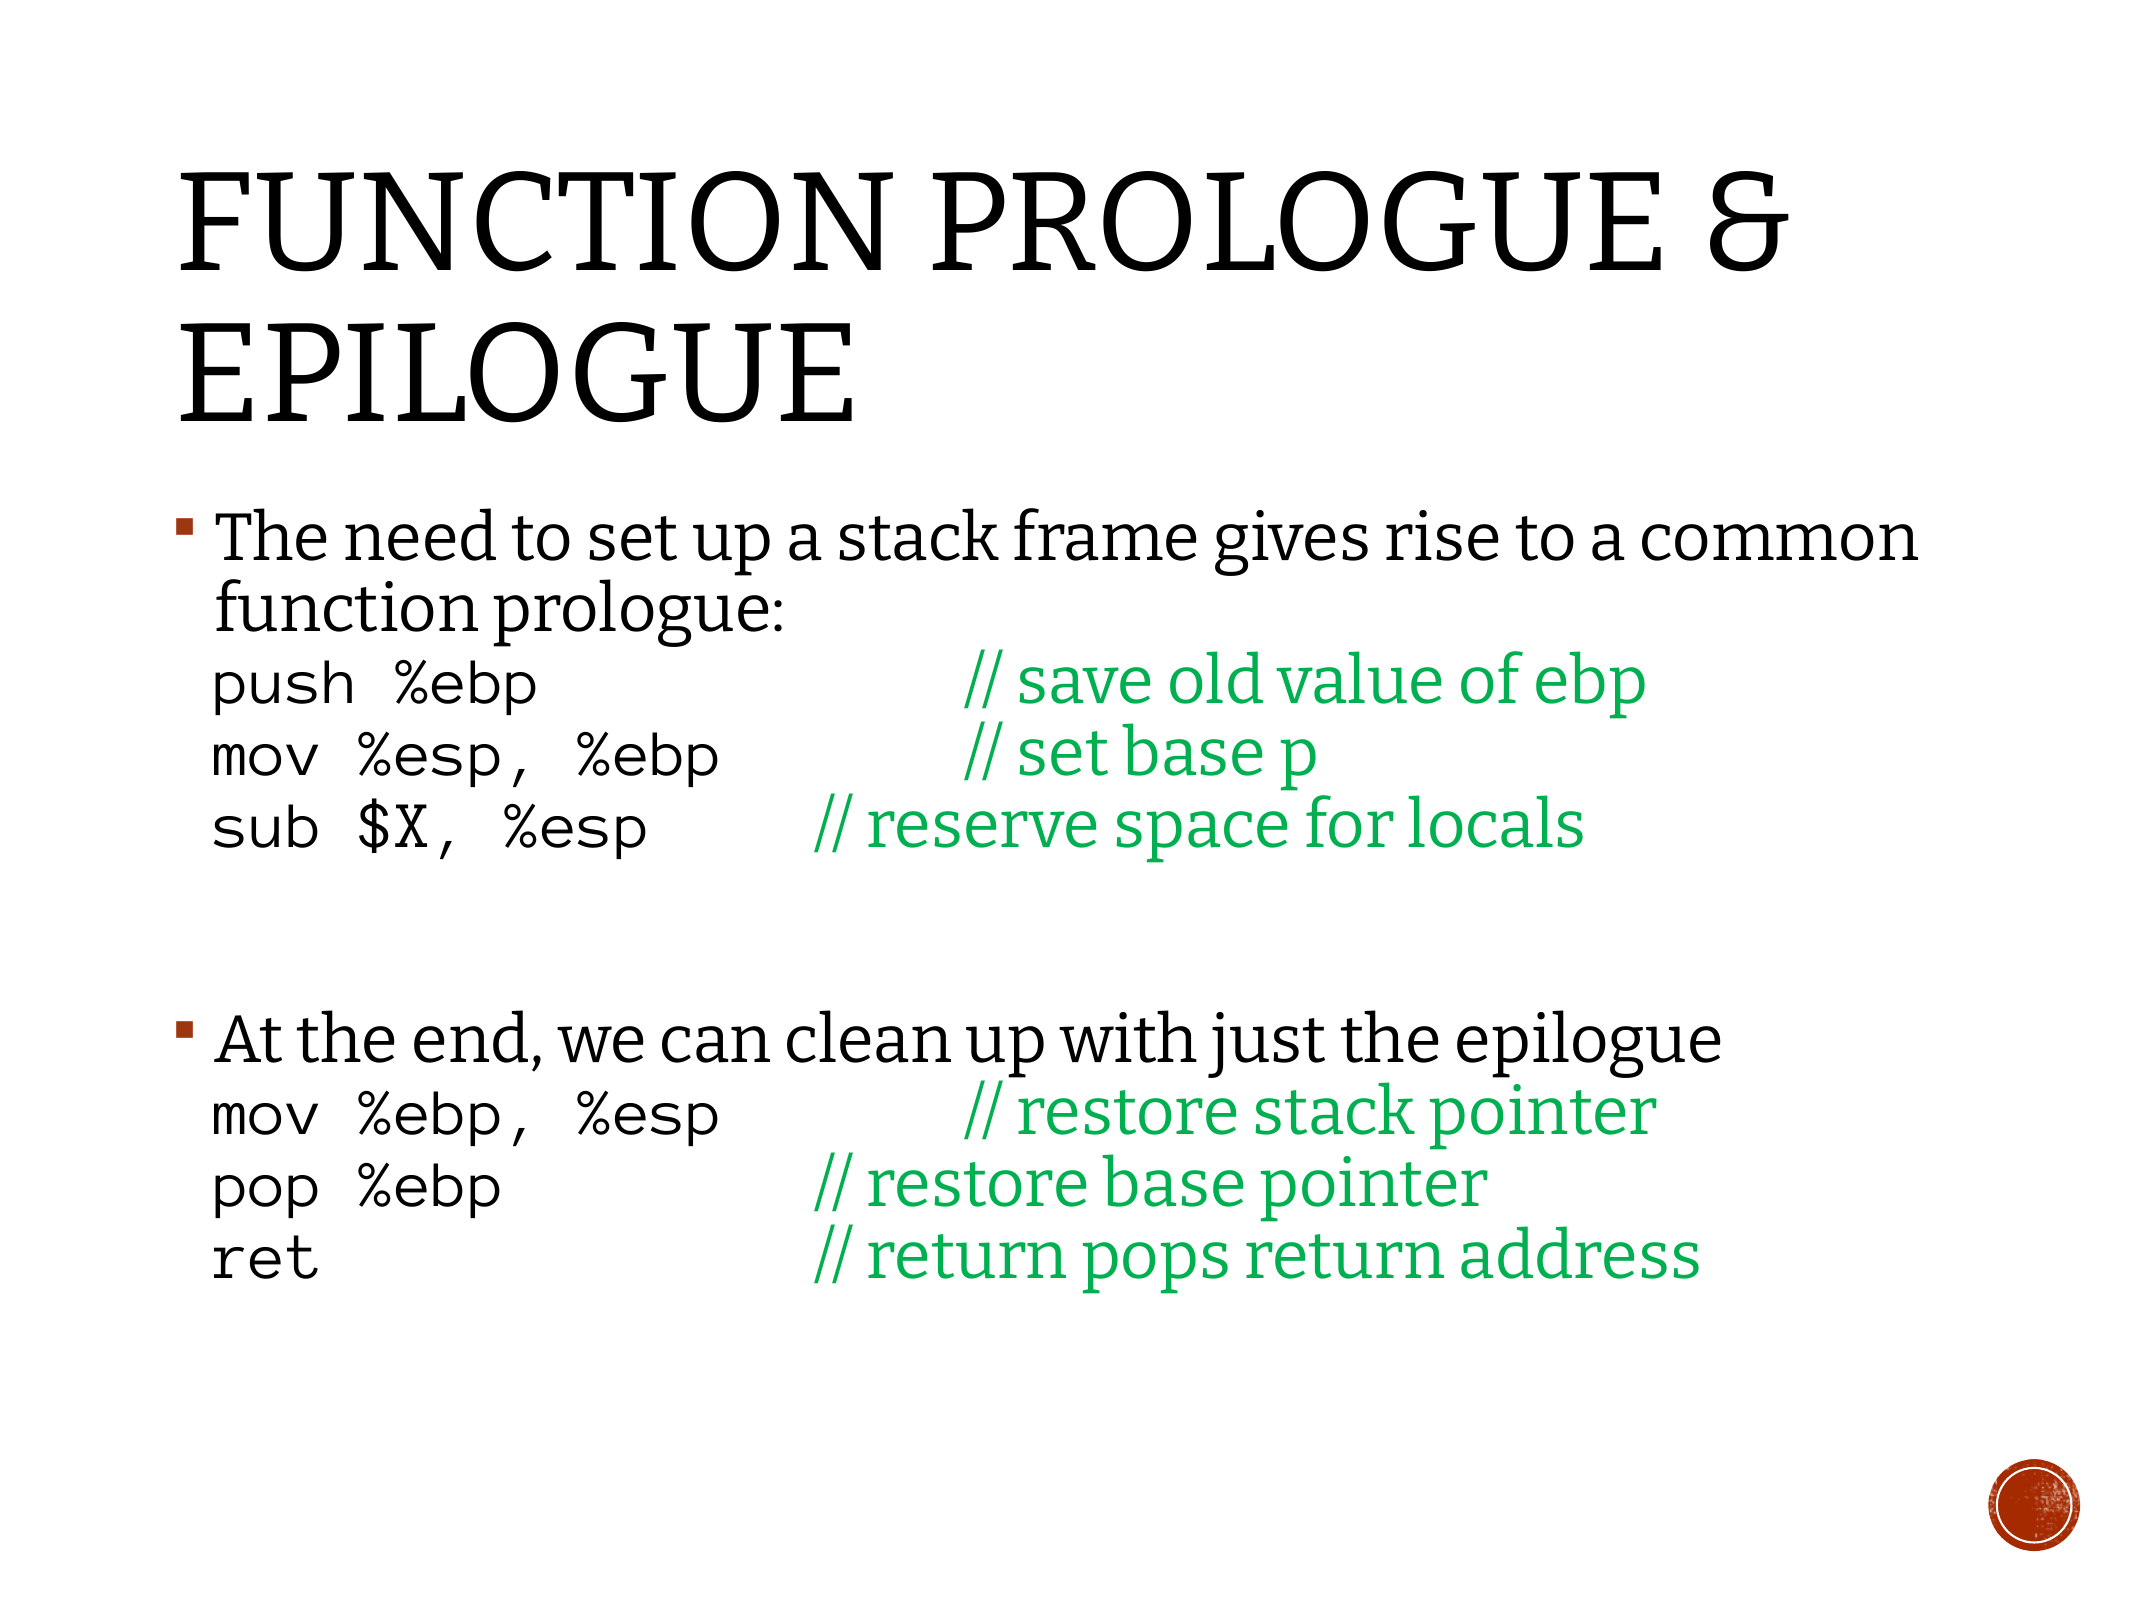

# Function Prologue & Epilogue
The need to set up a stack frame gives rise to a common function prologue:
push %ebp			// save old value of ebp
mov %esp, %ebp		// set base p
sub $X, %esp		// reserve space for locals

At the end, we can clean up with just the epilogue
mov %ebp, %esp		// restore stack pointer
pop %ebp			// restore base pointer
ret				// return pops return address